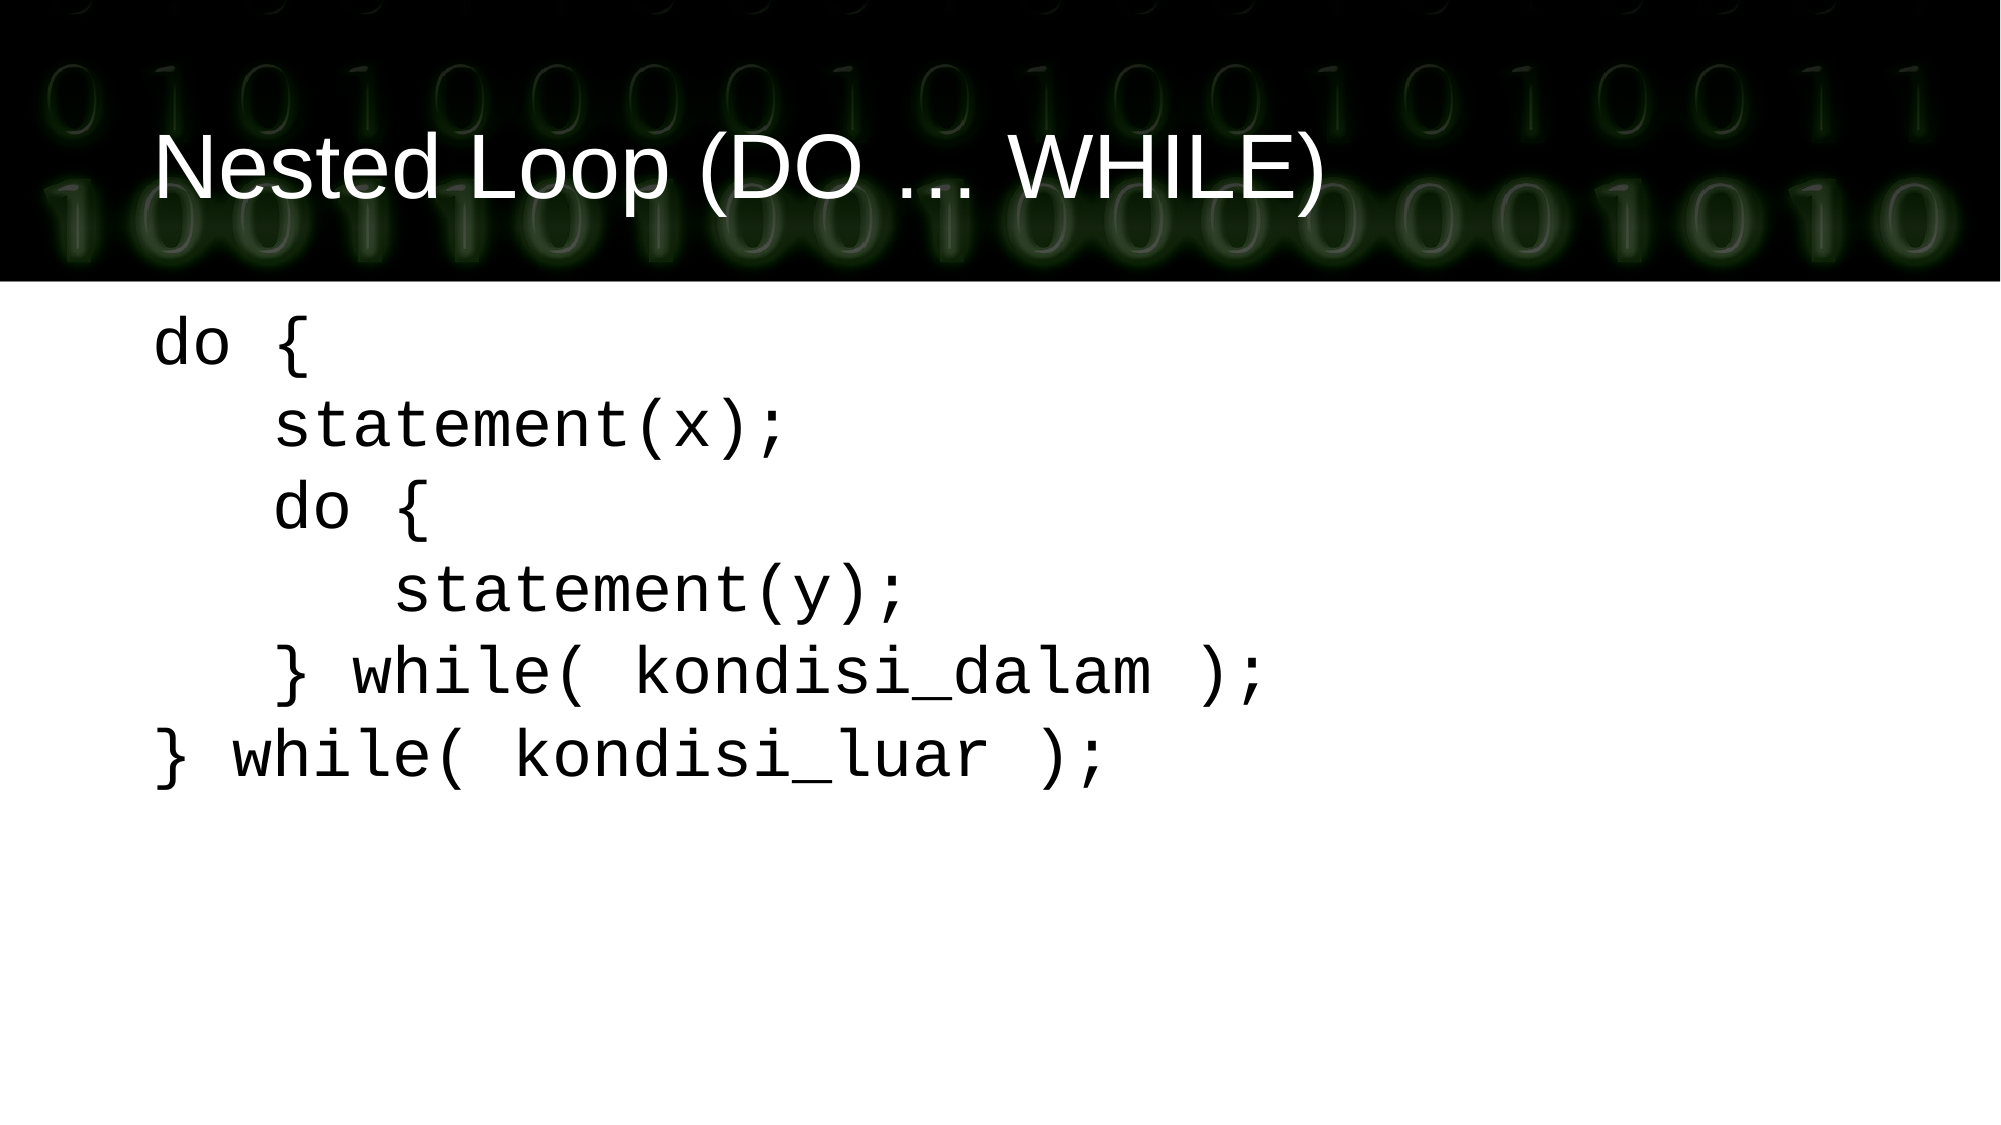

Nested Loop (DO … WHILE)
do {
   statement(x);
   do {
      statement(y);
   } while( kondisi_dalam );
} while( kondisi_luar );